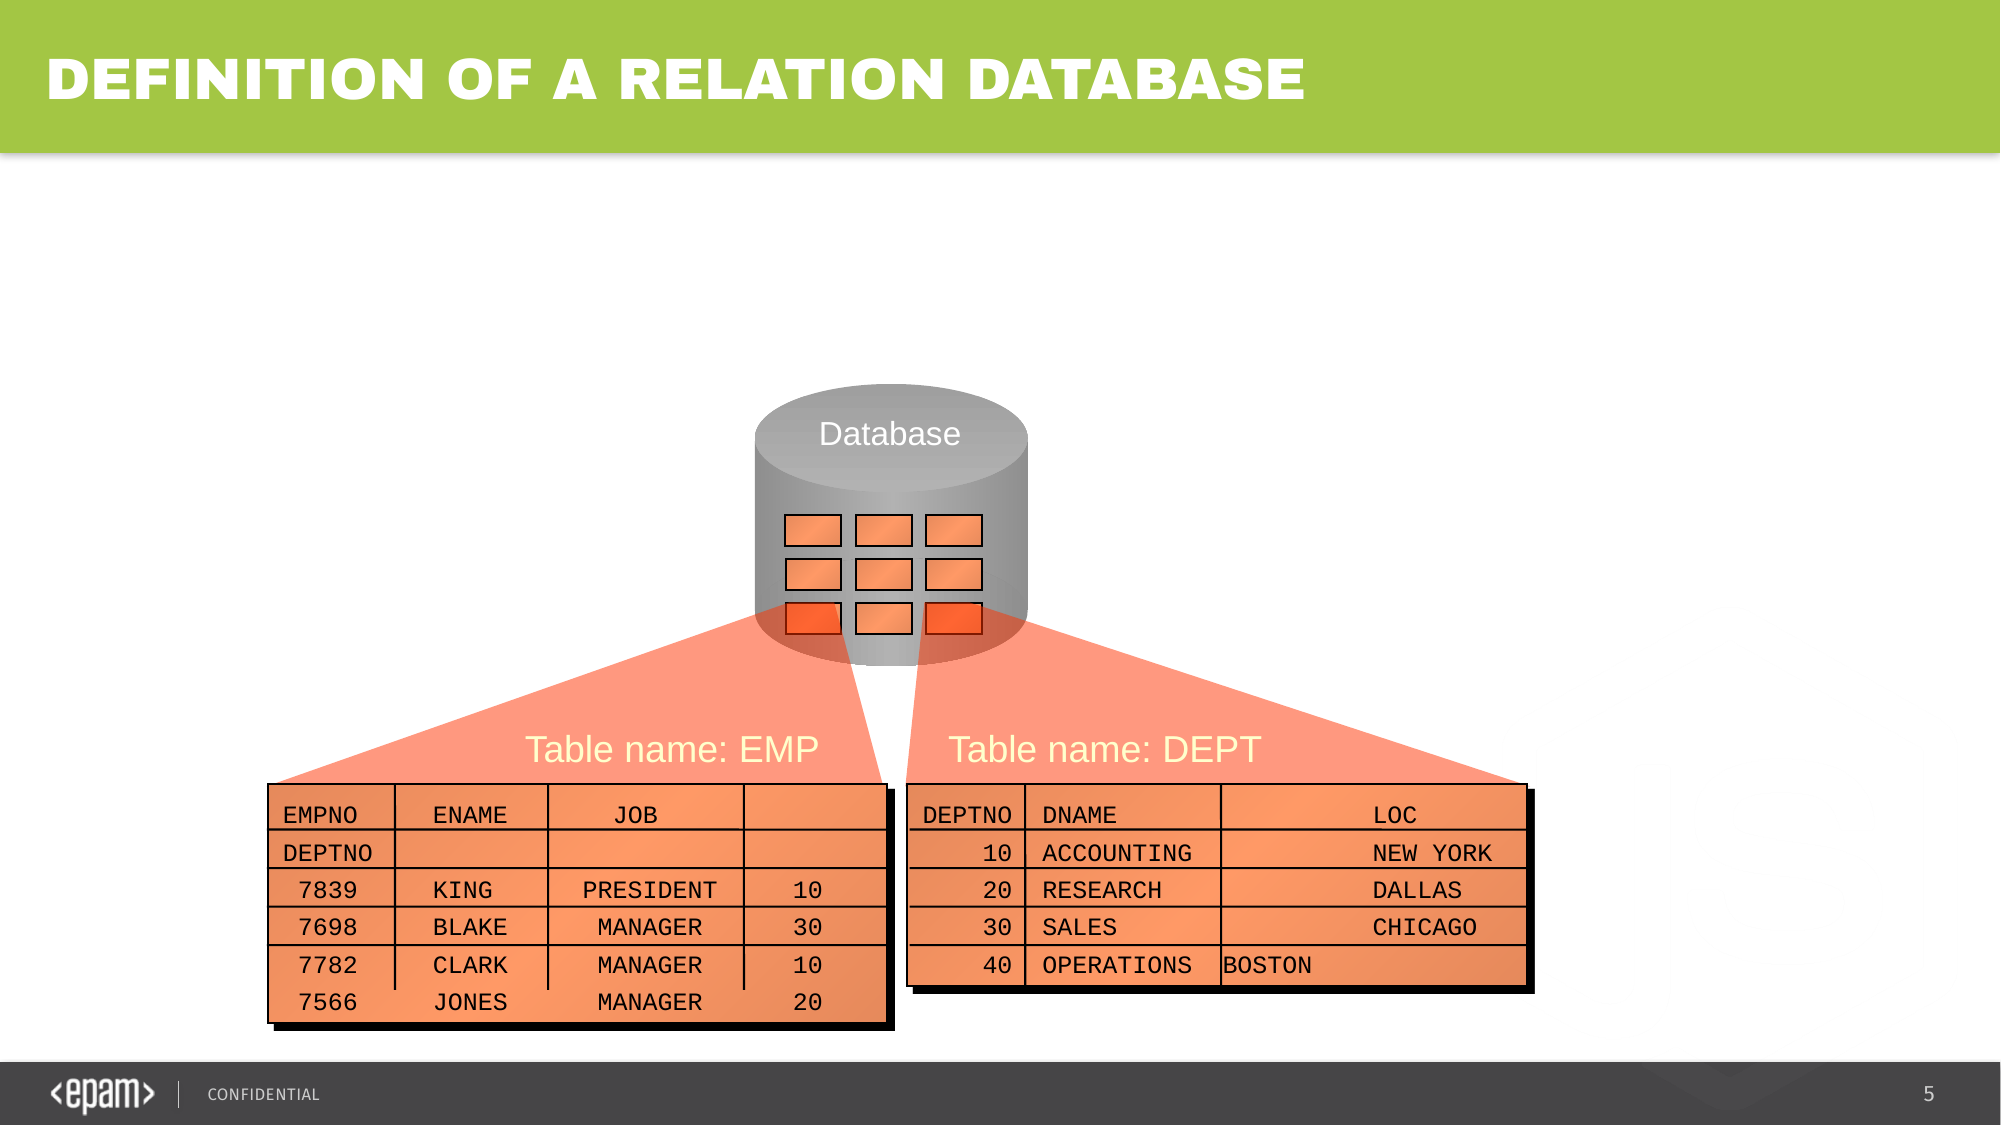

DEFINITION OF A RELATION DATABASE
A relational database is a collection of relations or two-dimensional tables.

Database

Table name: EMP
	EMPNO     ENAME       JOB	      DEPTNO
	 7839     KING      PRESIDENT     10
 7698     BLAKE      MANAGER      30
	 7782     CLARK      MANAGER      10
	 7566     JONES      MANAGER      20

Table name: DEPT
DEPTNO  DNAME  		LOC
    10  ACCOUNTING  	NEW YORK
    20  RESEARCH    	DALLAS
	    30  SALES       	CHICAGO
	    40  OPERATIONS 	BOSTON